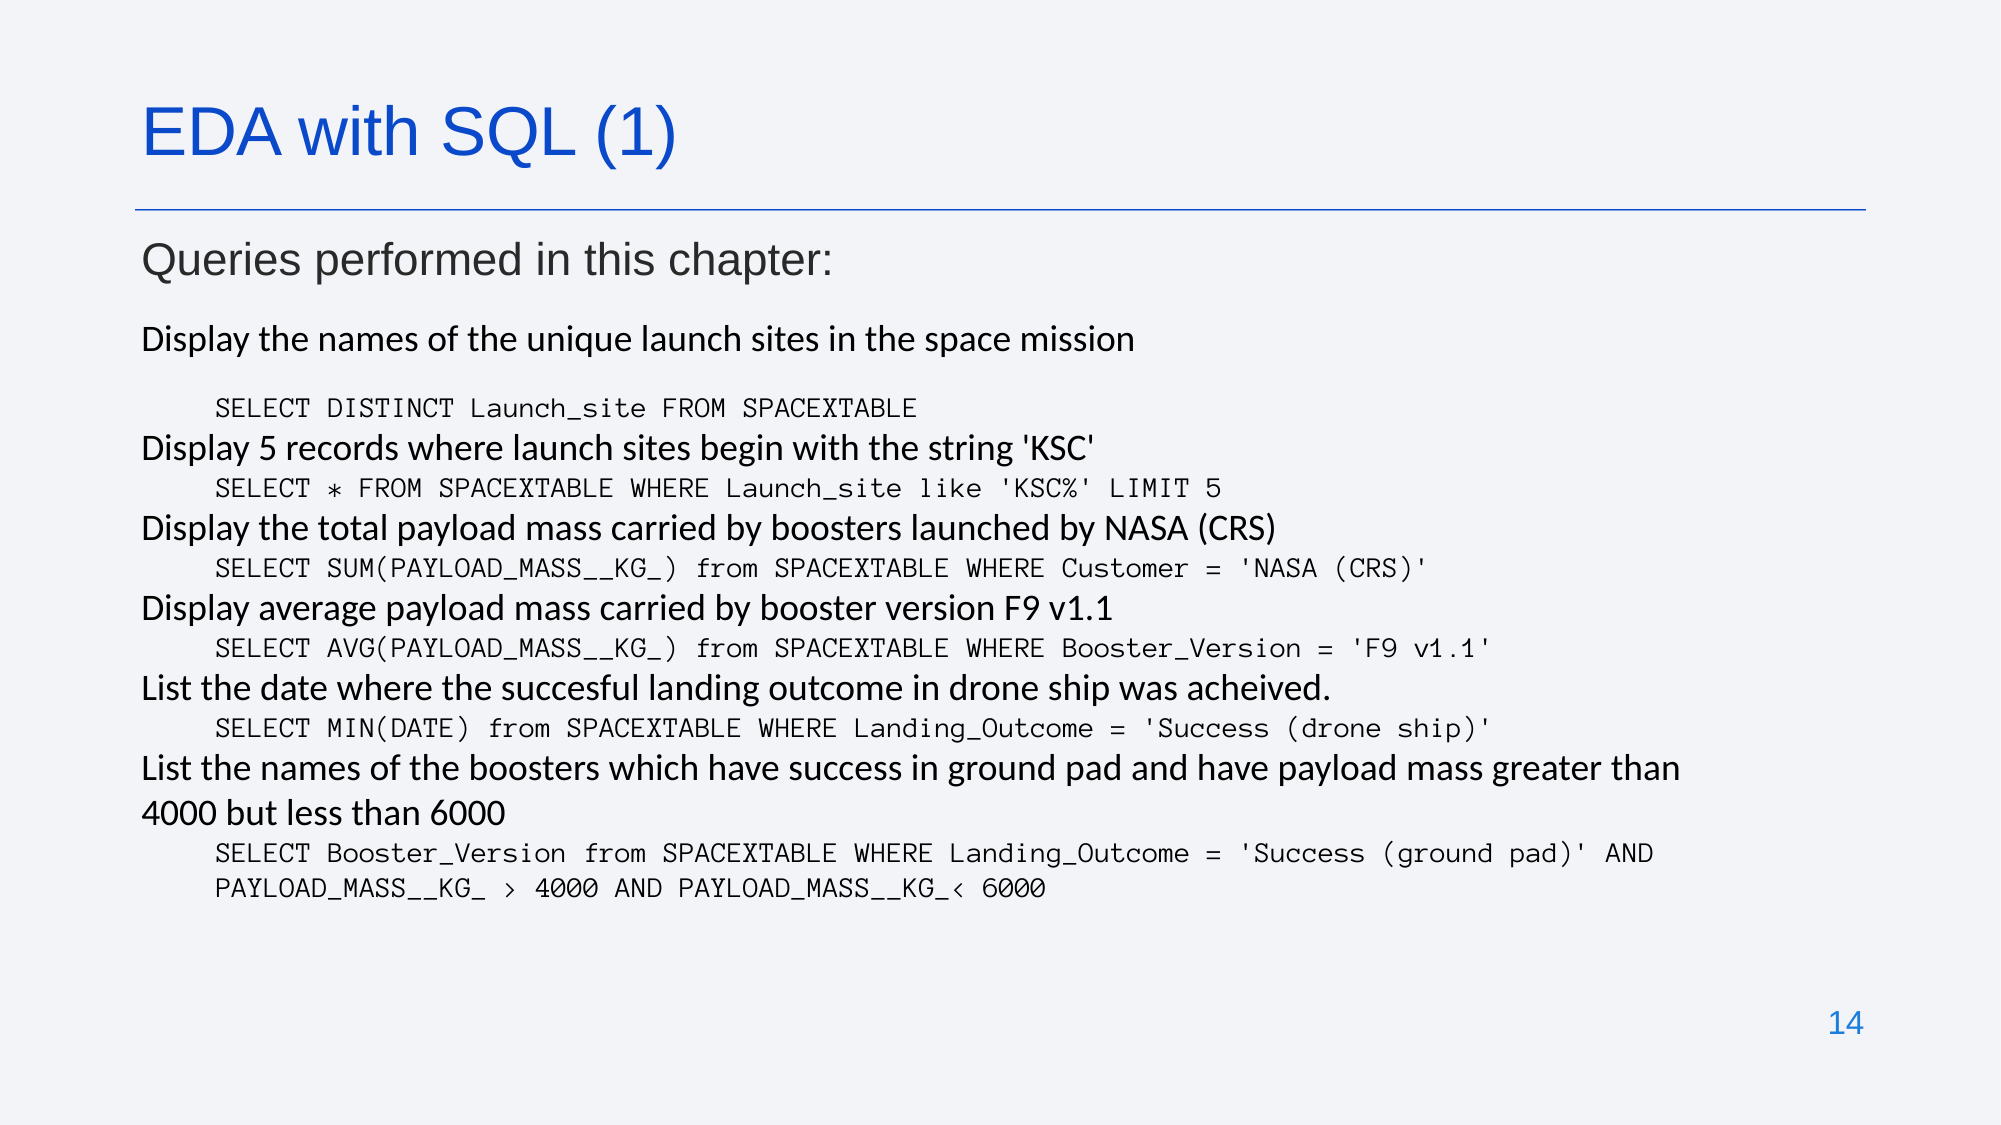

EDA with SQL (1)
Queries performed in this chapter:
Display the names of the unique launch sites in the space mission
SELECT DISTINCT Launch_site FROM SPACEXTABLE
Display 5 records where launch sites begin with the string 'KSC'
SELECT * FROM SPACEXTABLE WHERE Launch_site like 'KSC%' LIMIT 5
Display the total payload mass carried by boosters launched by NASA (CRS)
SELECT SUM(PAYLOAD_MASS__KG_) from SPACEXTABLE WHERE Customer = 'NASA (CRS)'
Display average payload mass carried by booster version F9 v1.1
SELECT AVG(PAYLOAD_MASS__KG_) from SPACEXTABLE WHERE Booster_Version = 'F9 v1.1'
List the date where the succesful landing outcome in drone ship was acheived.
SELECT MIN(DATE) from SPACEXTABLE WHERE Landing_Outcome = 'Success (drone ship)'
List the names of the boosters which have success in ground pad and have payload mass greater than 4000 but less than 6000
SELECT Booster_Version from SPACEXTABLE WHERE Landing_Outcome = 'Success (ground pad)' AND PAYLOAD_MASS__KG_ > 4000 AND PAYLOAD_MASS__KG_< 6000

14